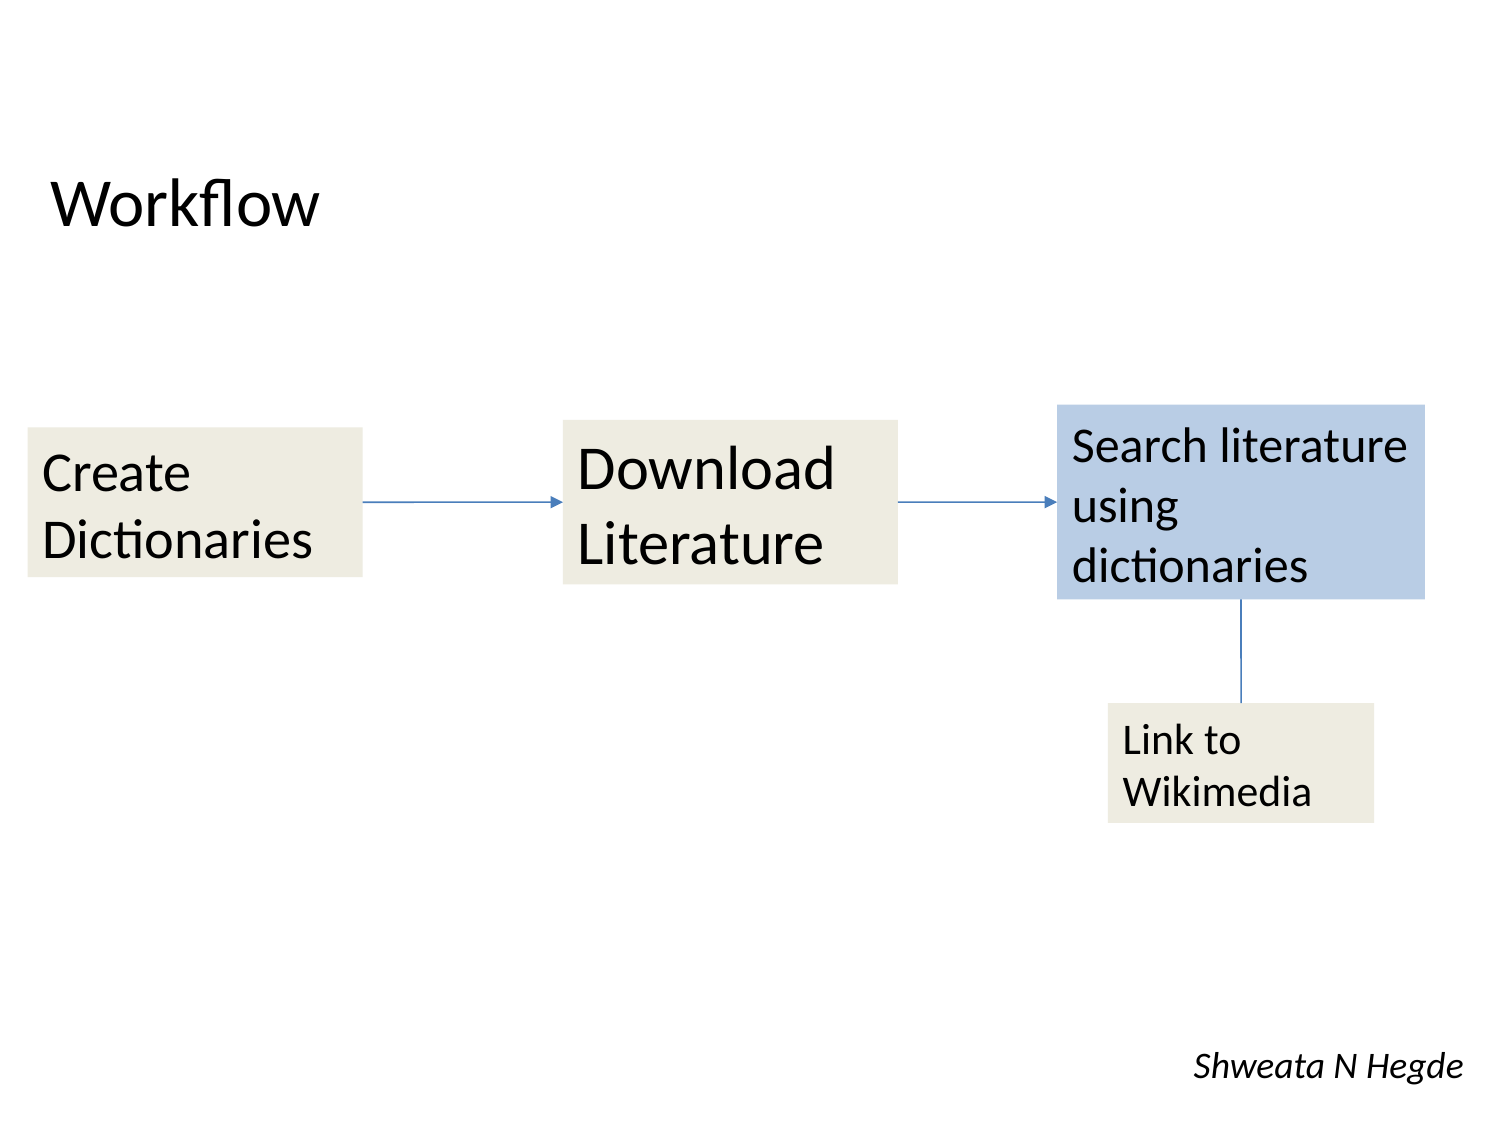

Workflow
Search literature using dictionaries
Download Literature
Create Dictionaries
Link to Wikimedia
Shweata N Hegde